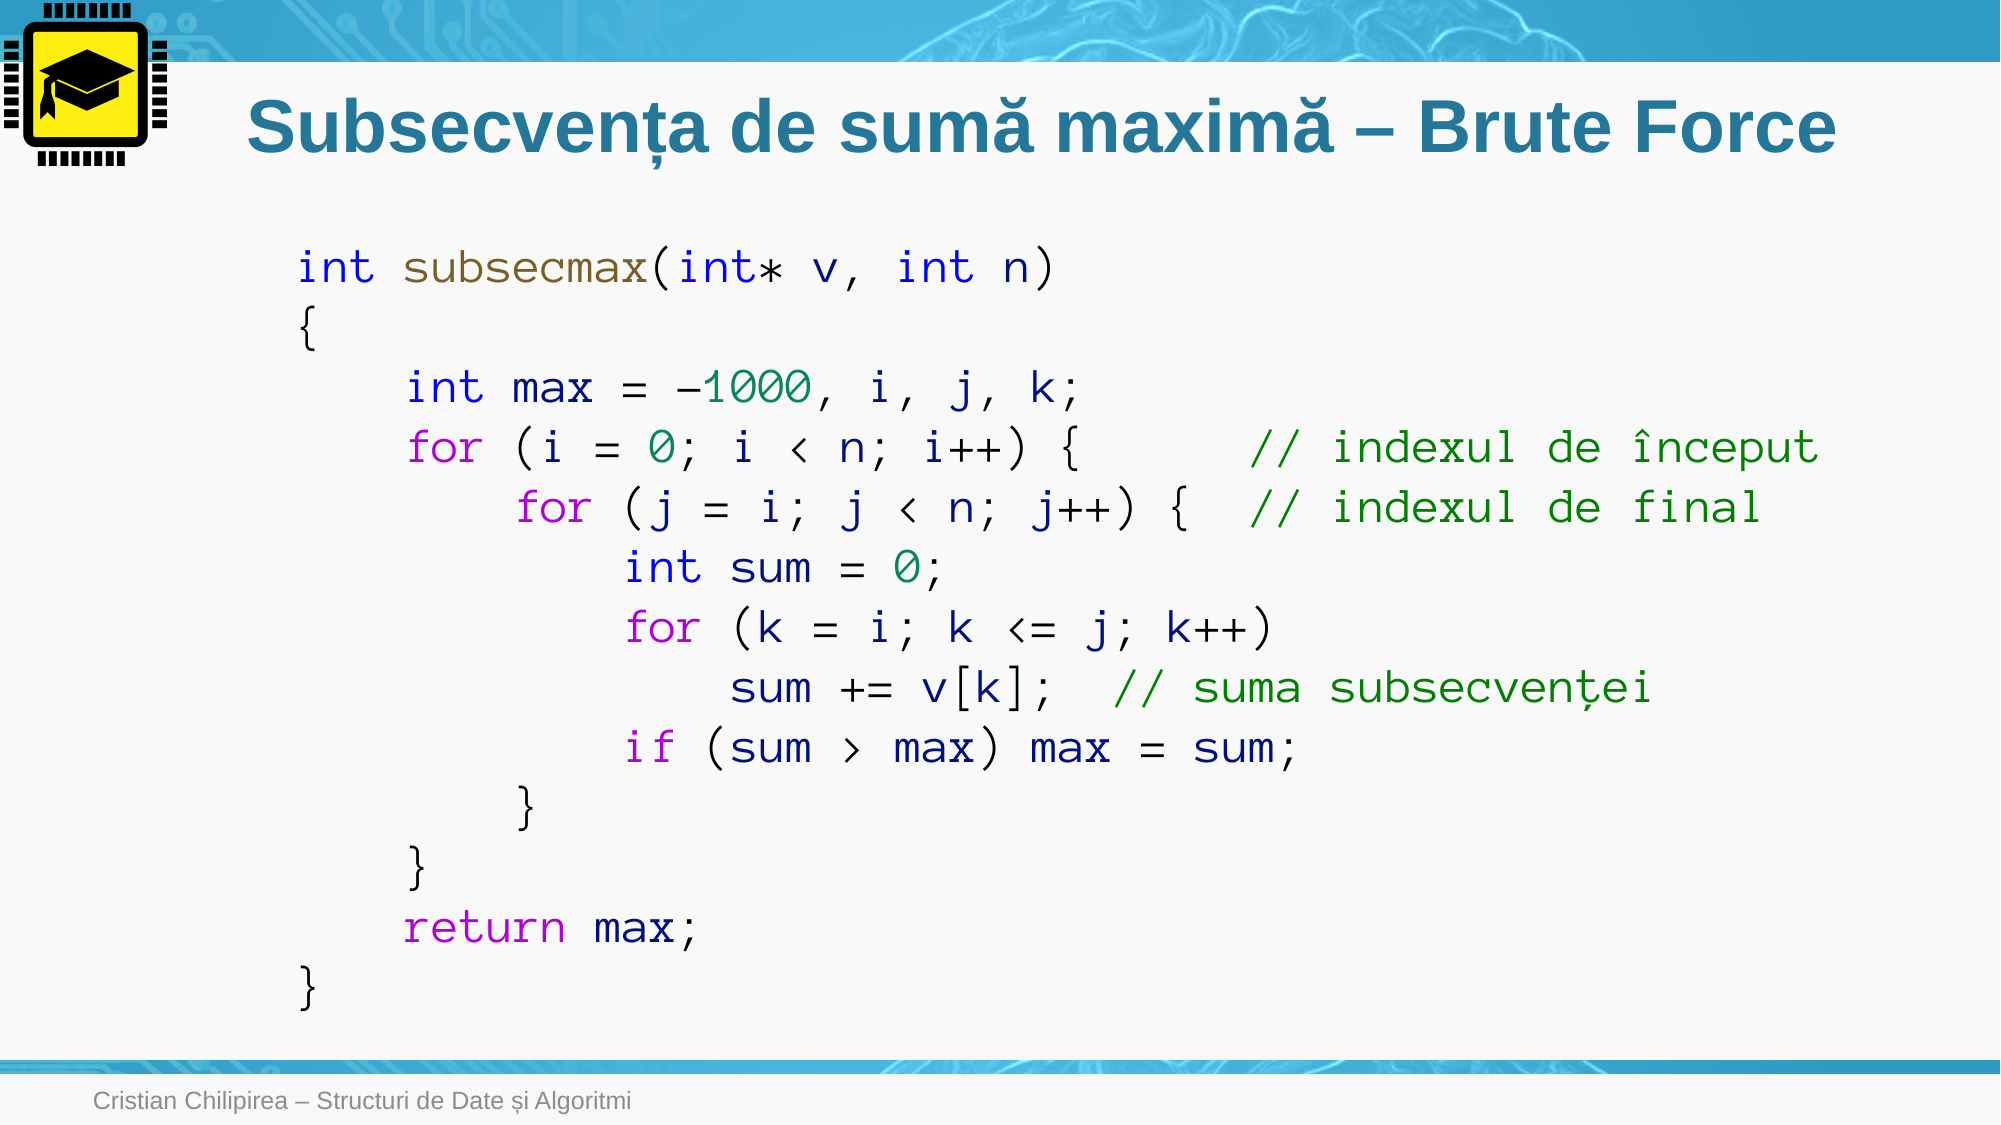

# Subsecvența de sumă maximă – Brute Force
int subsecmax(int* v, int n)
{
    int max = -1000, i, j, k;
    for (i = 0; i < n; i++) {      // indexul de început
        for (j = i; j < n; j++) {  // indexul de final
            int sum = 0;
            for (k = i; k <= j; k++)
                sum += v[k];  // suma subsecvenţei
            if (sum > max) max = sum;
        }
    }
    return max;
}
Cristian Chilipirea – Structuri de Date și Algoritmi